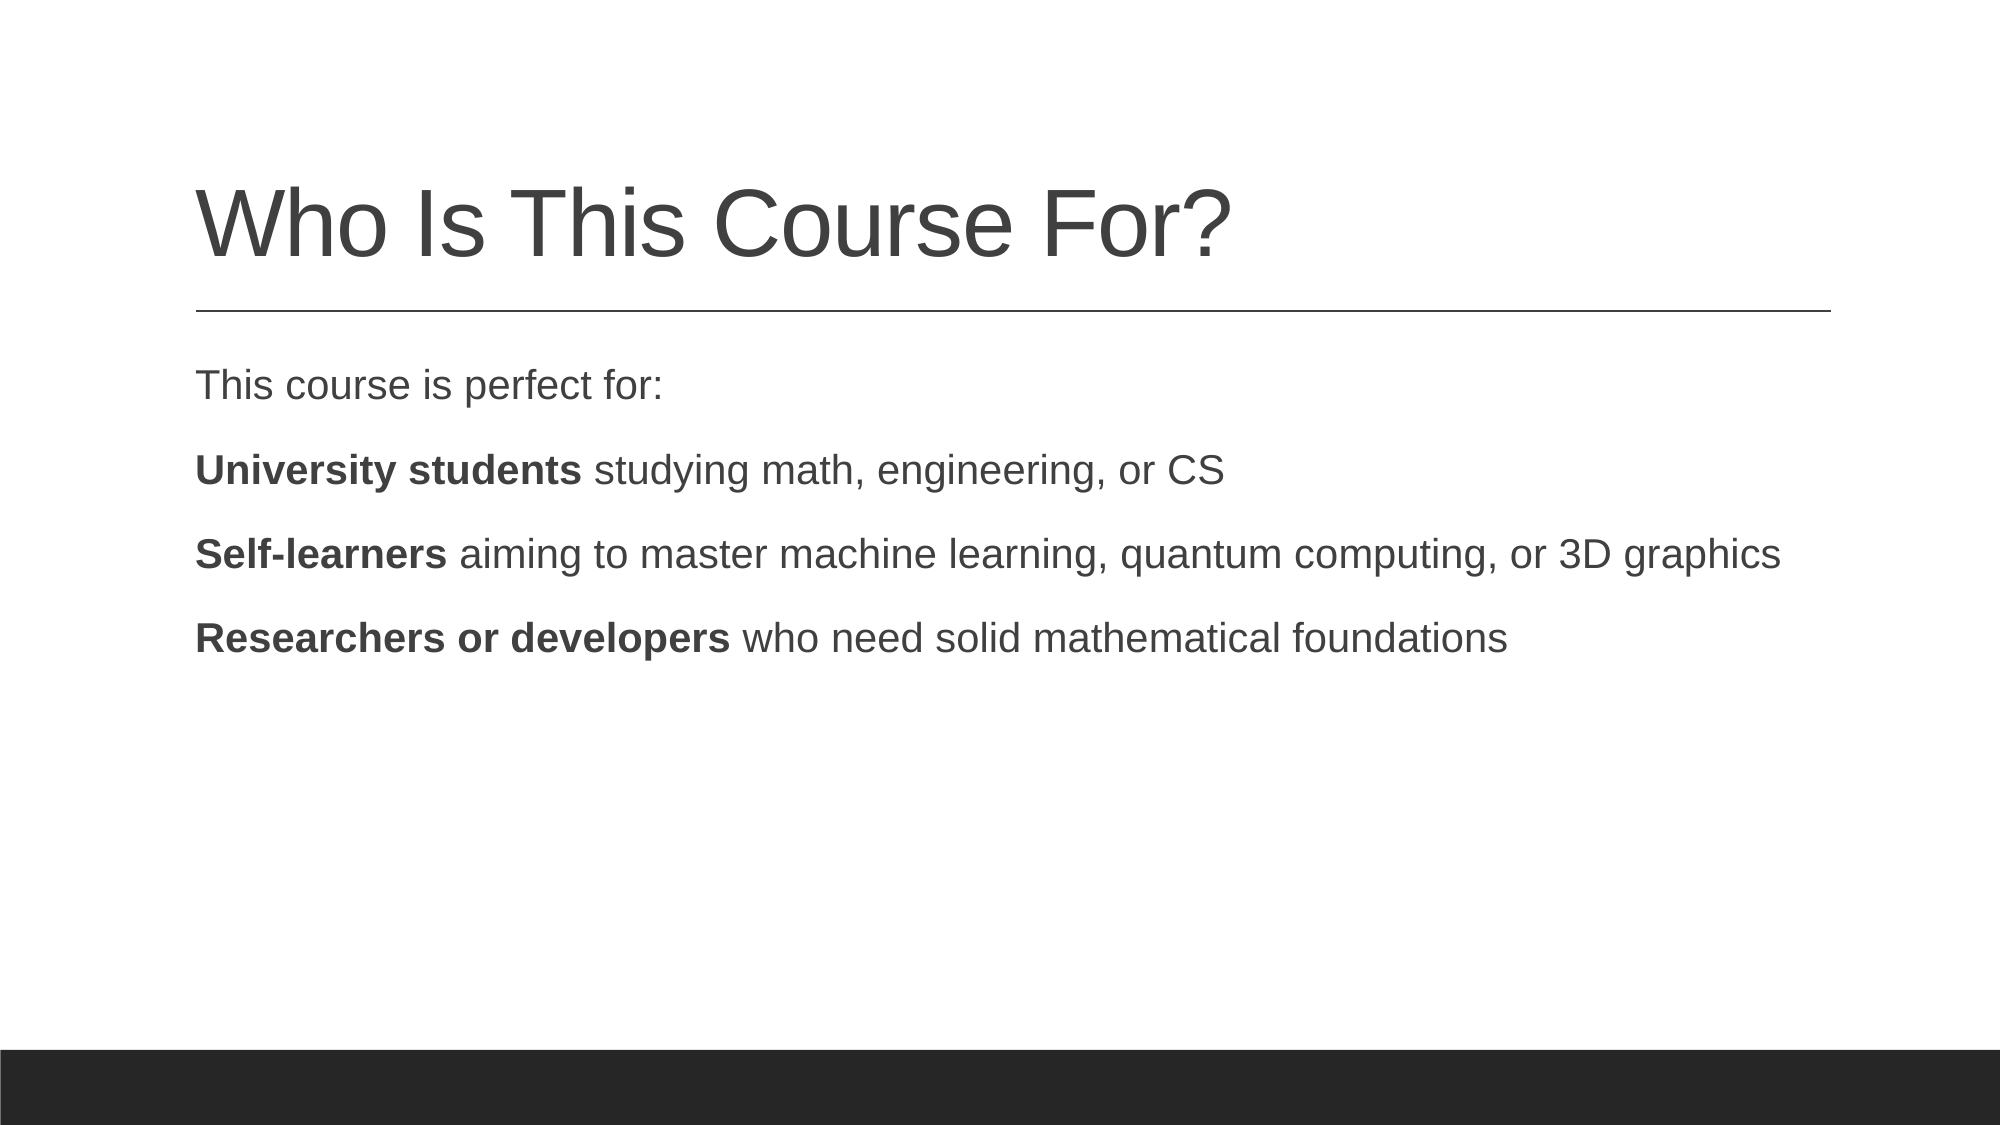

# Who Is This Course For?
This course is perfect for:
University students studying math, engineering, or CS
Self-learners aiming to master machine learning, quantum computing, or 3D graphics
Researchers or developers who need solid mathematical foundations